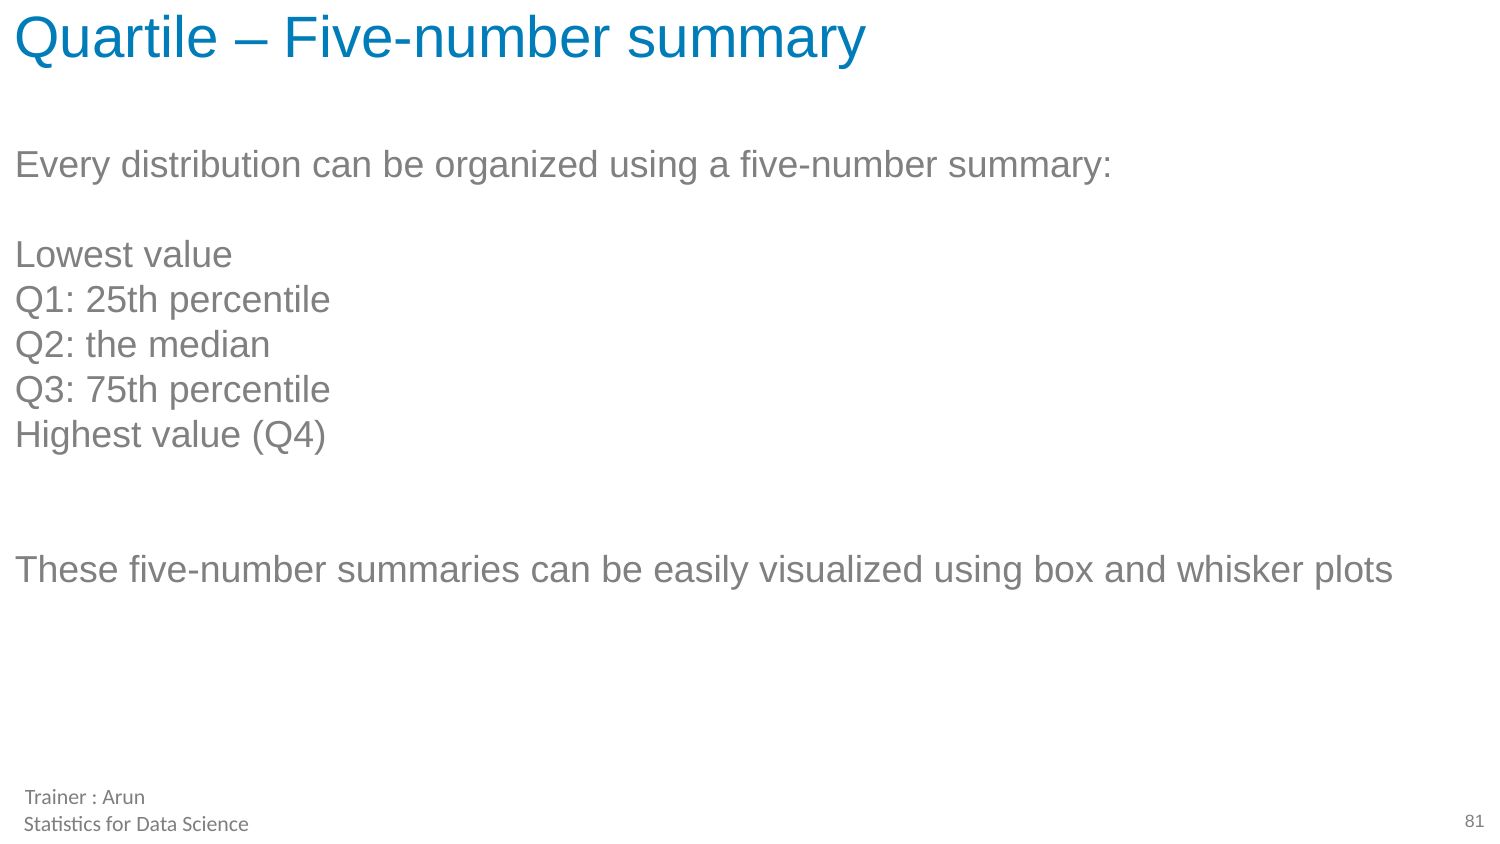

# Quartile – Five-number summary
Every distribution can be organized using a five-number summary:

Lowest value
Q1: 25th percentile
Q2: the median
Q3: 75th percentile
Highest value (Q4)

These five-number summaries can be easily visualized using box and whisker plots